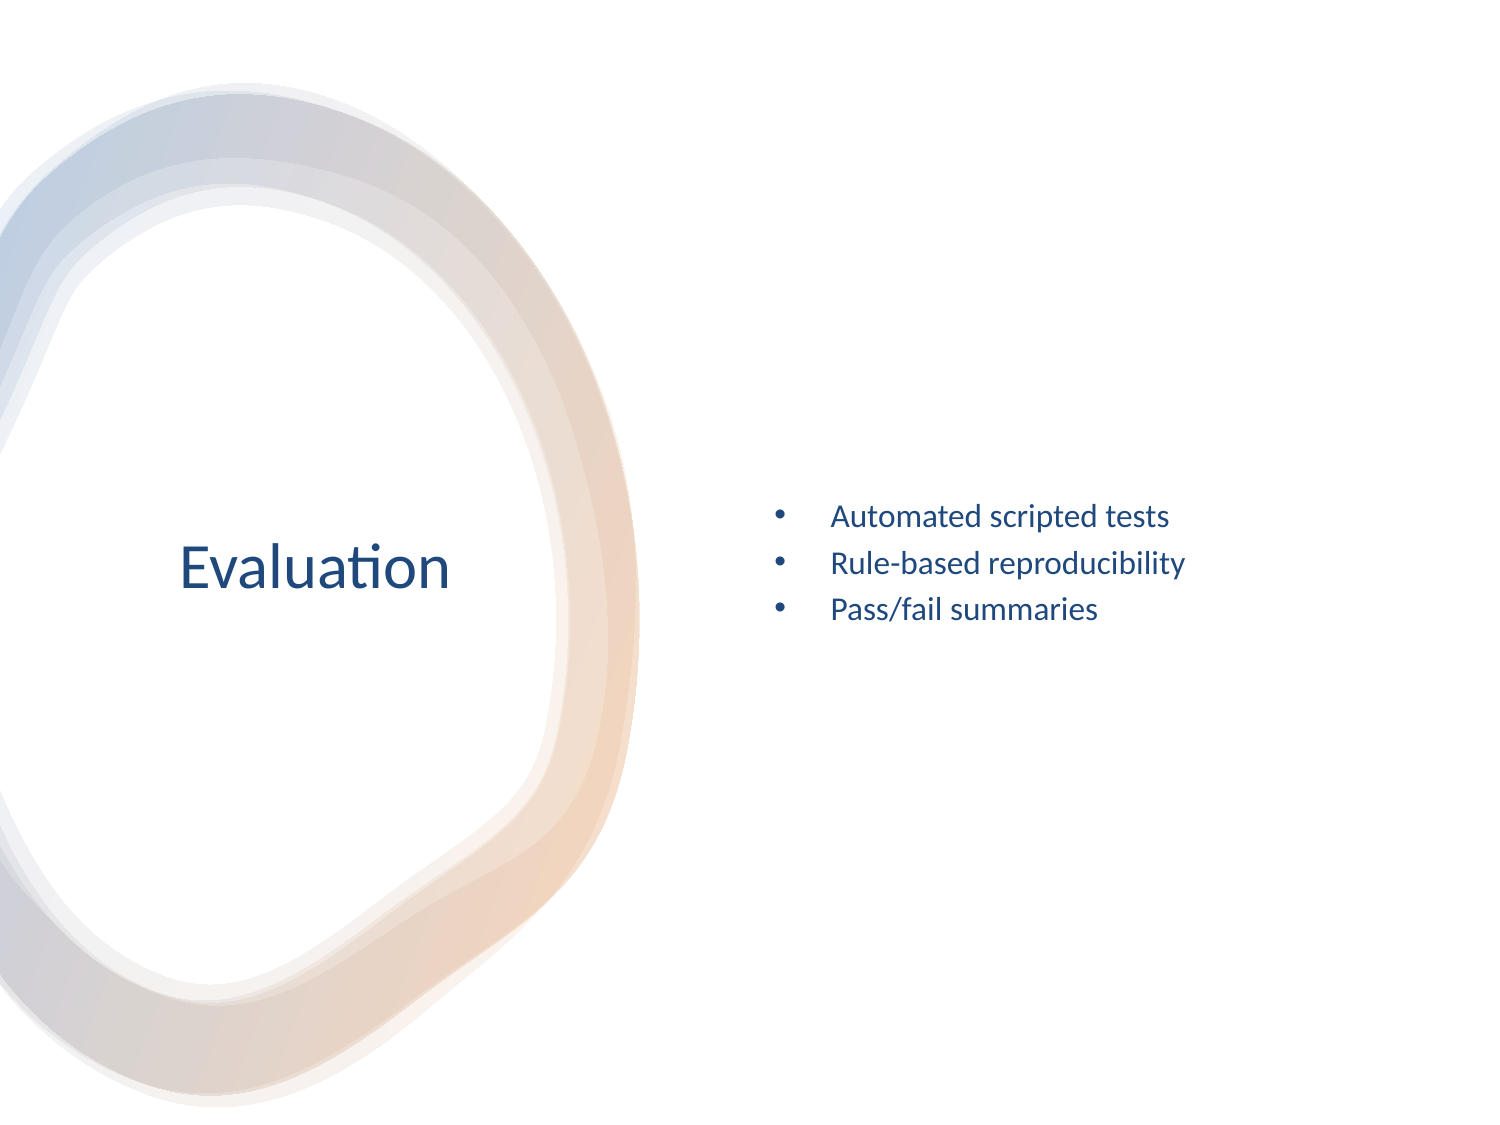

Automated scripted tests
Rule-based reproducibility
Pass/fail summaries
# Evaluation